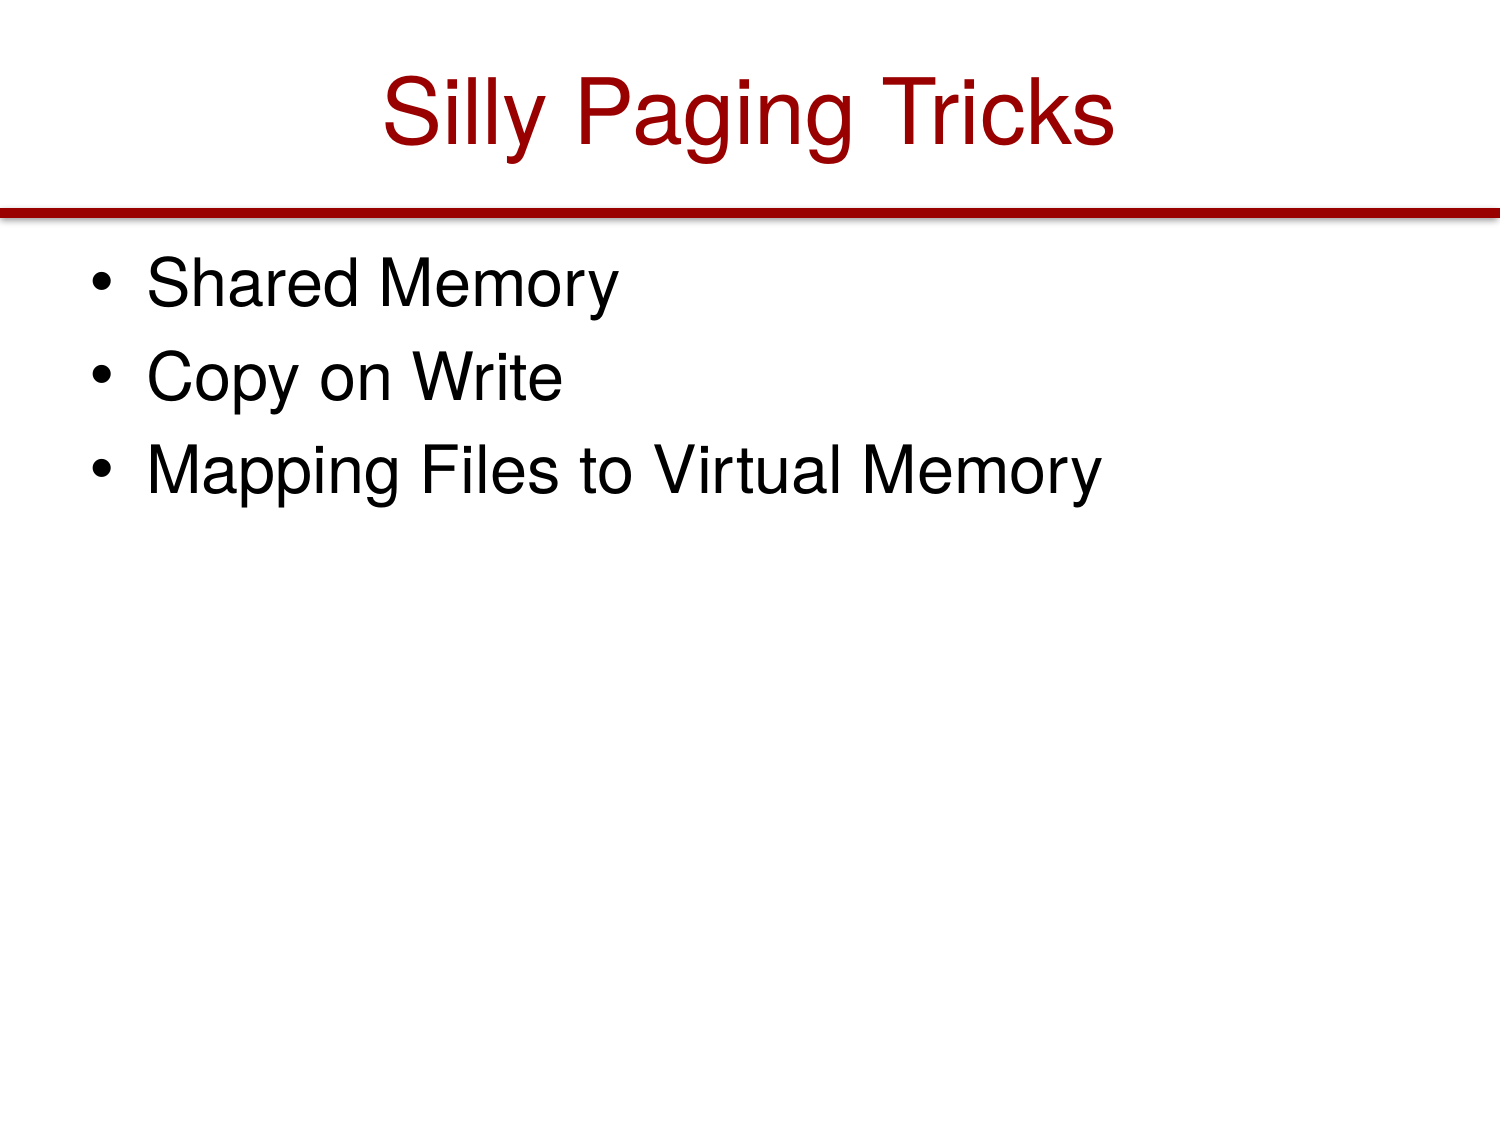

# Silly Paging Tricks
Shared Memory
Copy on Write
Mapping Files to Virtual Memory